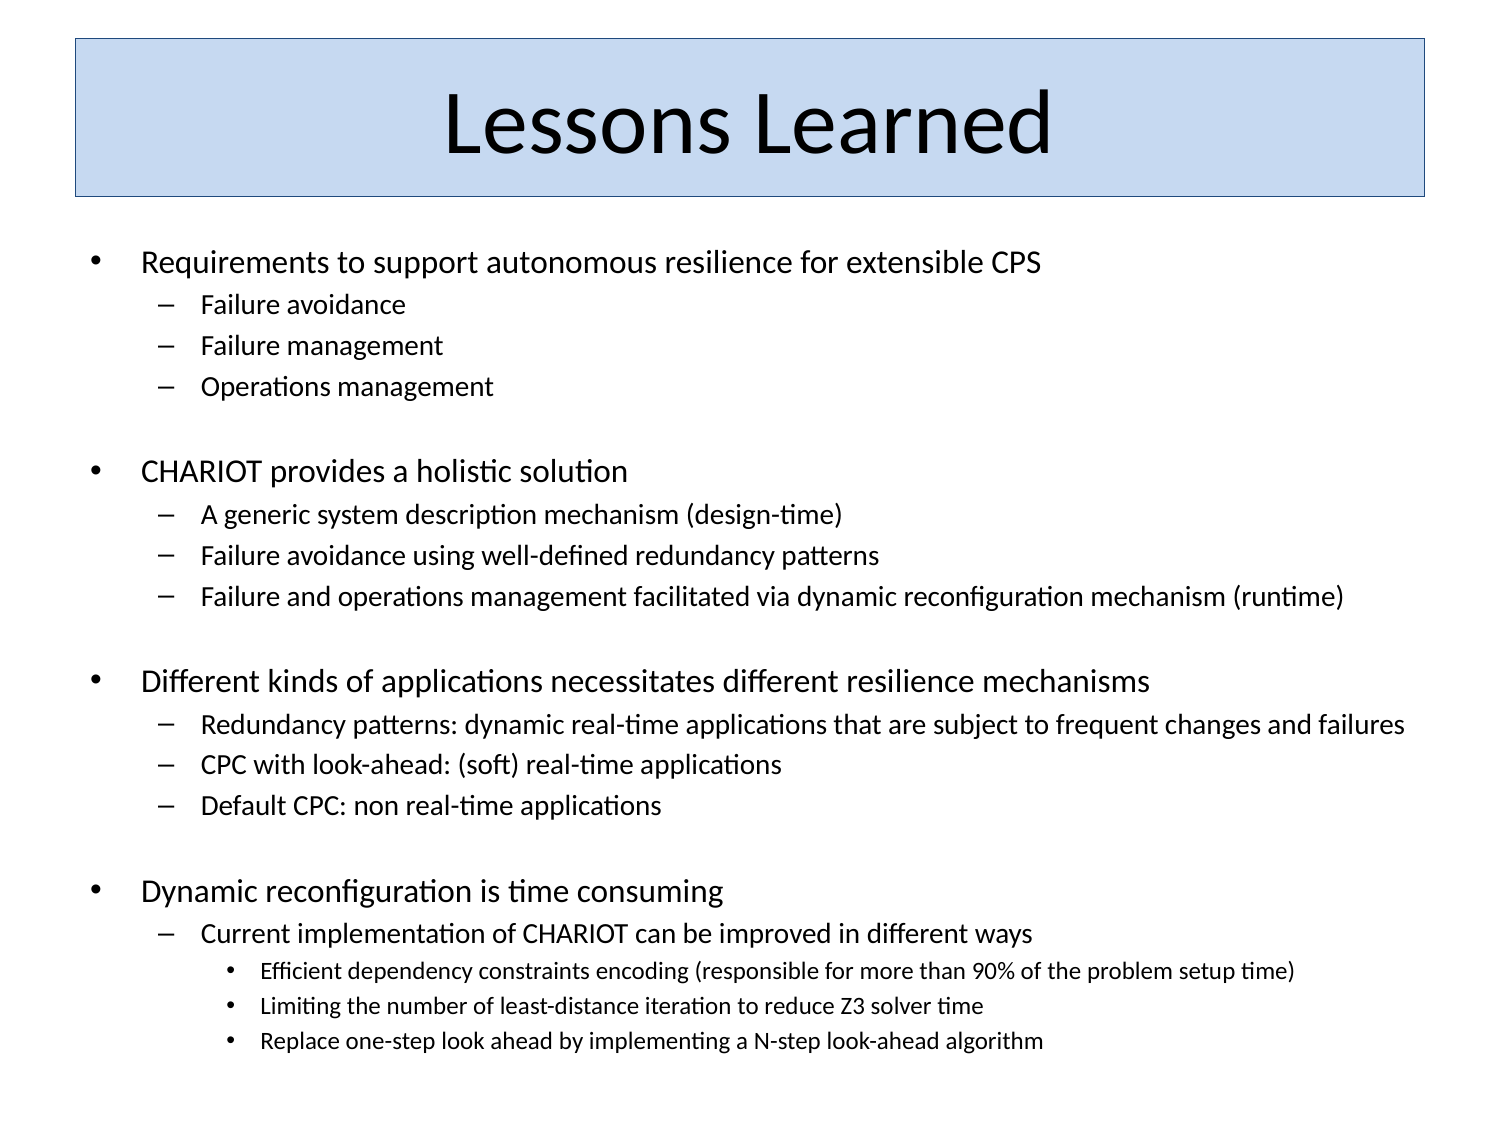

# Lessons Learned
Requirements to support autonomous resilience for extensible CPS
Failure avoidance
Failure management
Operations management

CHARIOT provides a holistic solution
A generic system description mechanism (design-time)
Failure avoidance using well-defined redundancy patterns
Failure and operations management facilitated via dynamic reconfiguration mechanism (runtime)

Different kinds of applications necessitates different resilience mechanisms
Redundancy patterns: dynamic real-time applications that are subject to frequent changes and failures
CPC with look-ahead: (soft) real-time applications
Default CPC: non real-time applications

Dynamic reconfiguration is time consuming
Current implementation of CHARIOT can be improved in different ways
Efficient dependency constraints encoding (responsible for more than 90% of the problem setup time)
Limiting the number of least-distance iteration to reduce Z3 solver time
Replace one-step look ahead by implementing a N-step look-ahead algorithm